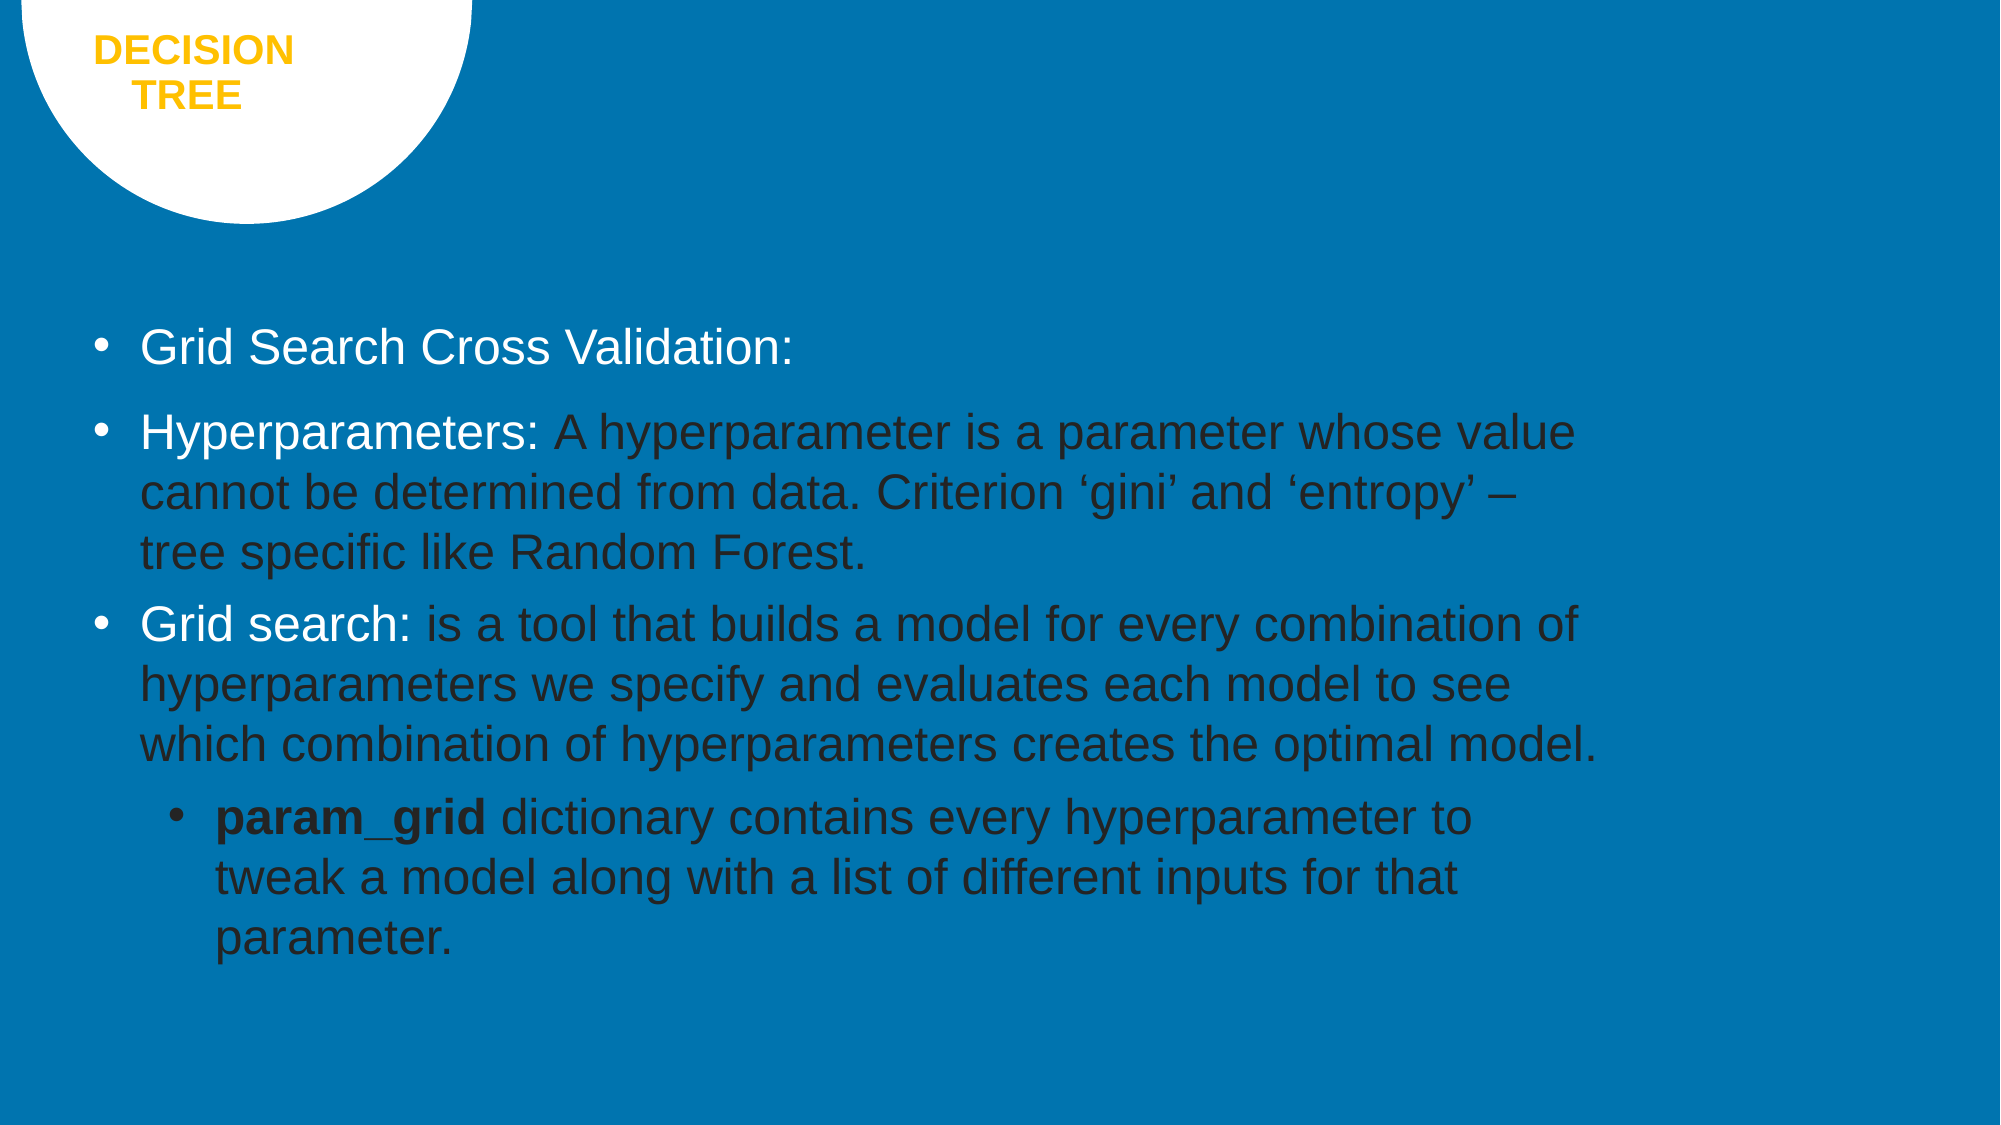

DECISION TREE
Grid Search Cross Validation:
Hyperparameters: A hyperparameter is a parameter whose value cannot be determined from data. Criterion ‘gini’ and ‘entropy’ – tree specific like Random Forest.
Grid search: is a tool that builds a model for every combination of hyperparameters we specify and evaluates each model to see which combination of hyperparameters creates the optimal model.
param_grid dictionary contains every hyperparameter to tweak a model along with a list of different inputs for that parameter.